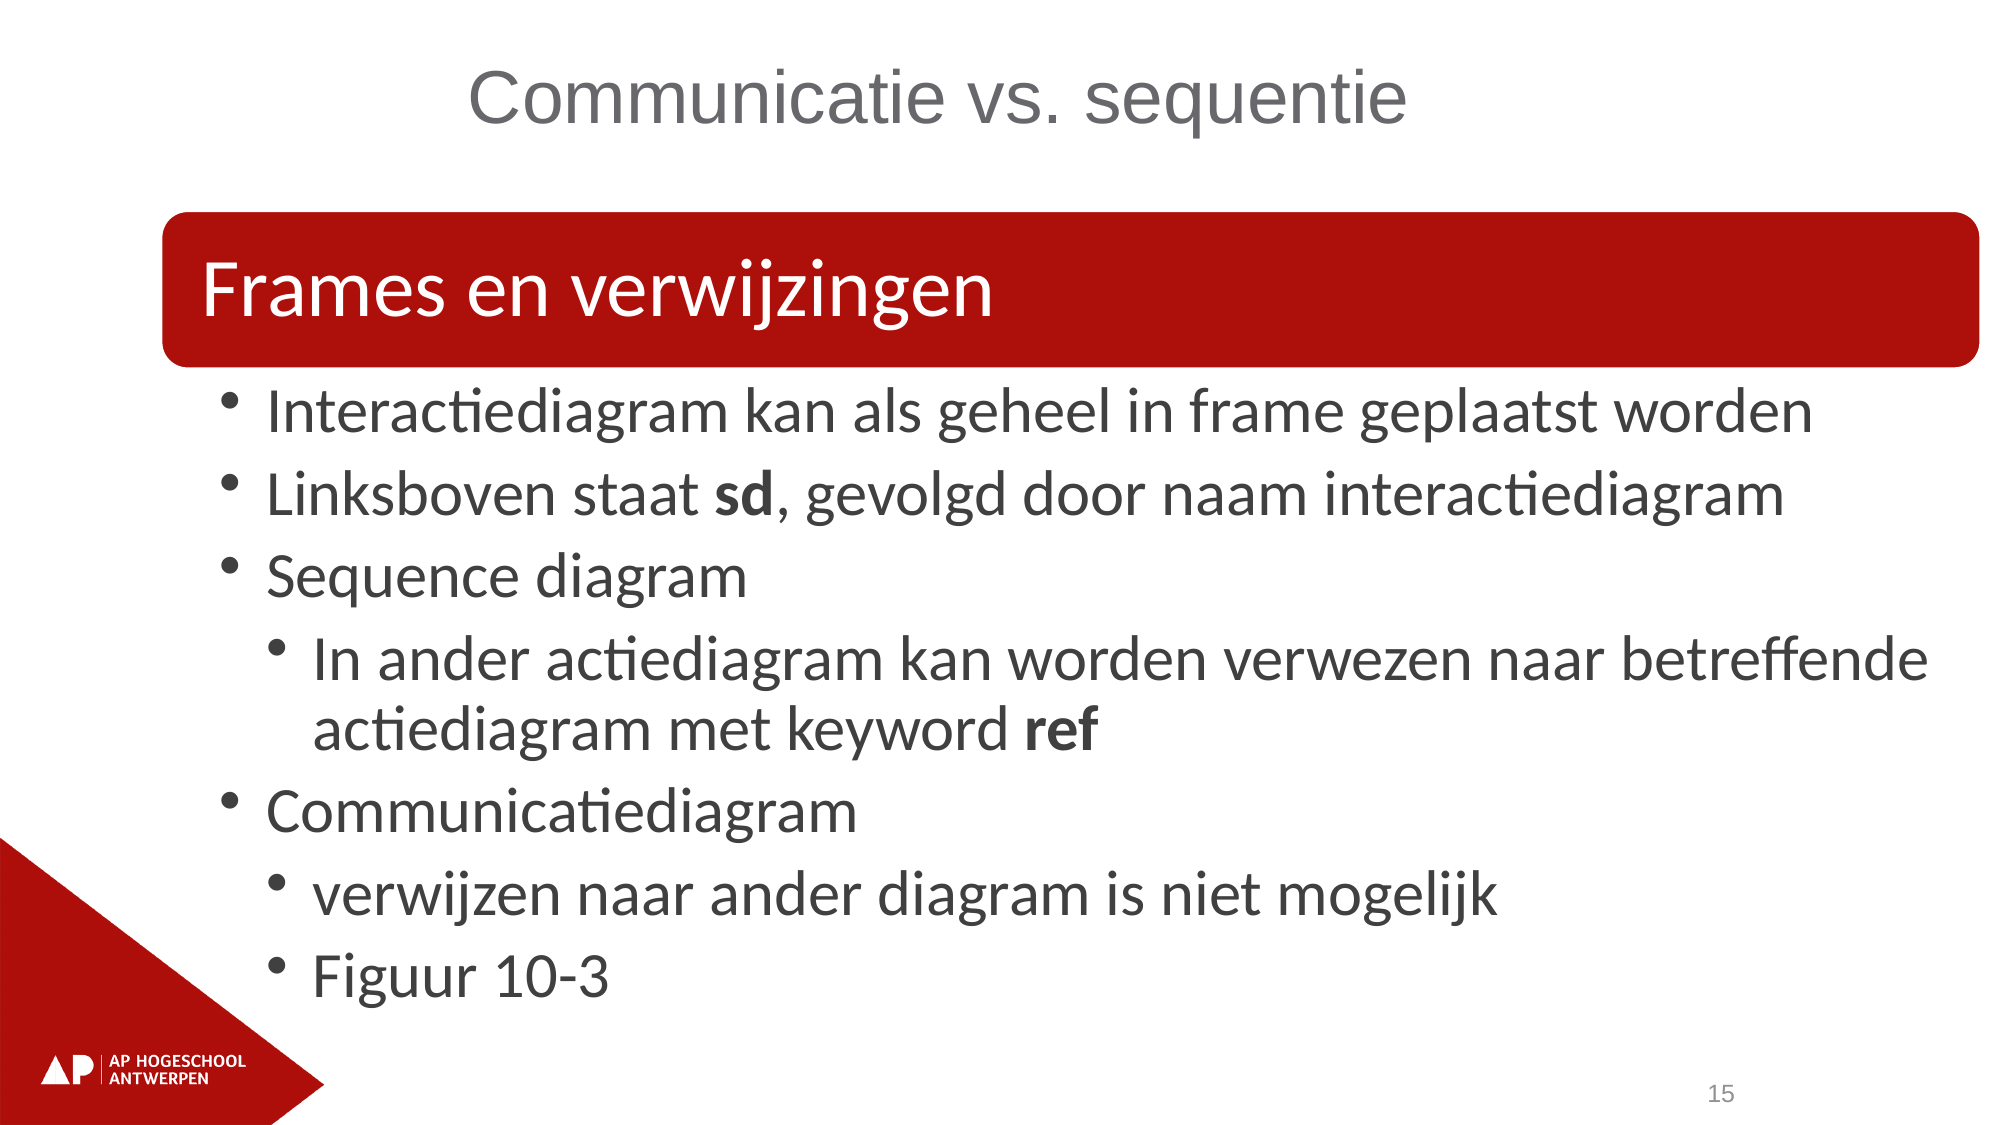

Communicatie vs. sequentie
Frames en verwijzingen
Interactiediagram kan als geheel in frame geplaatst worden
Linksboven staat sd, gevolgd door naam interactiediagram
Sequence diagram
In ander actiediagram kan worden verwezen naar betreffende actiediagram met keyword ref
Communicatiediagram
verwijzen naar ander diagram is niet mogelijk
Figuur 10-3
15